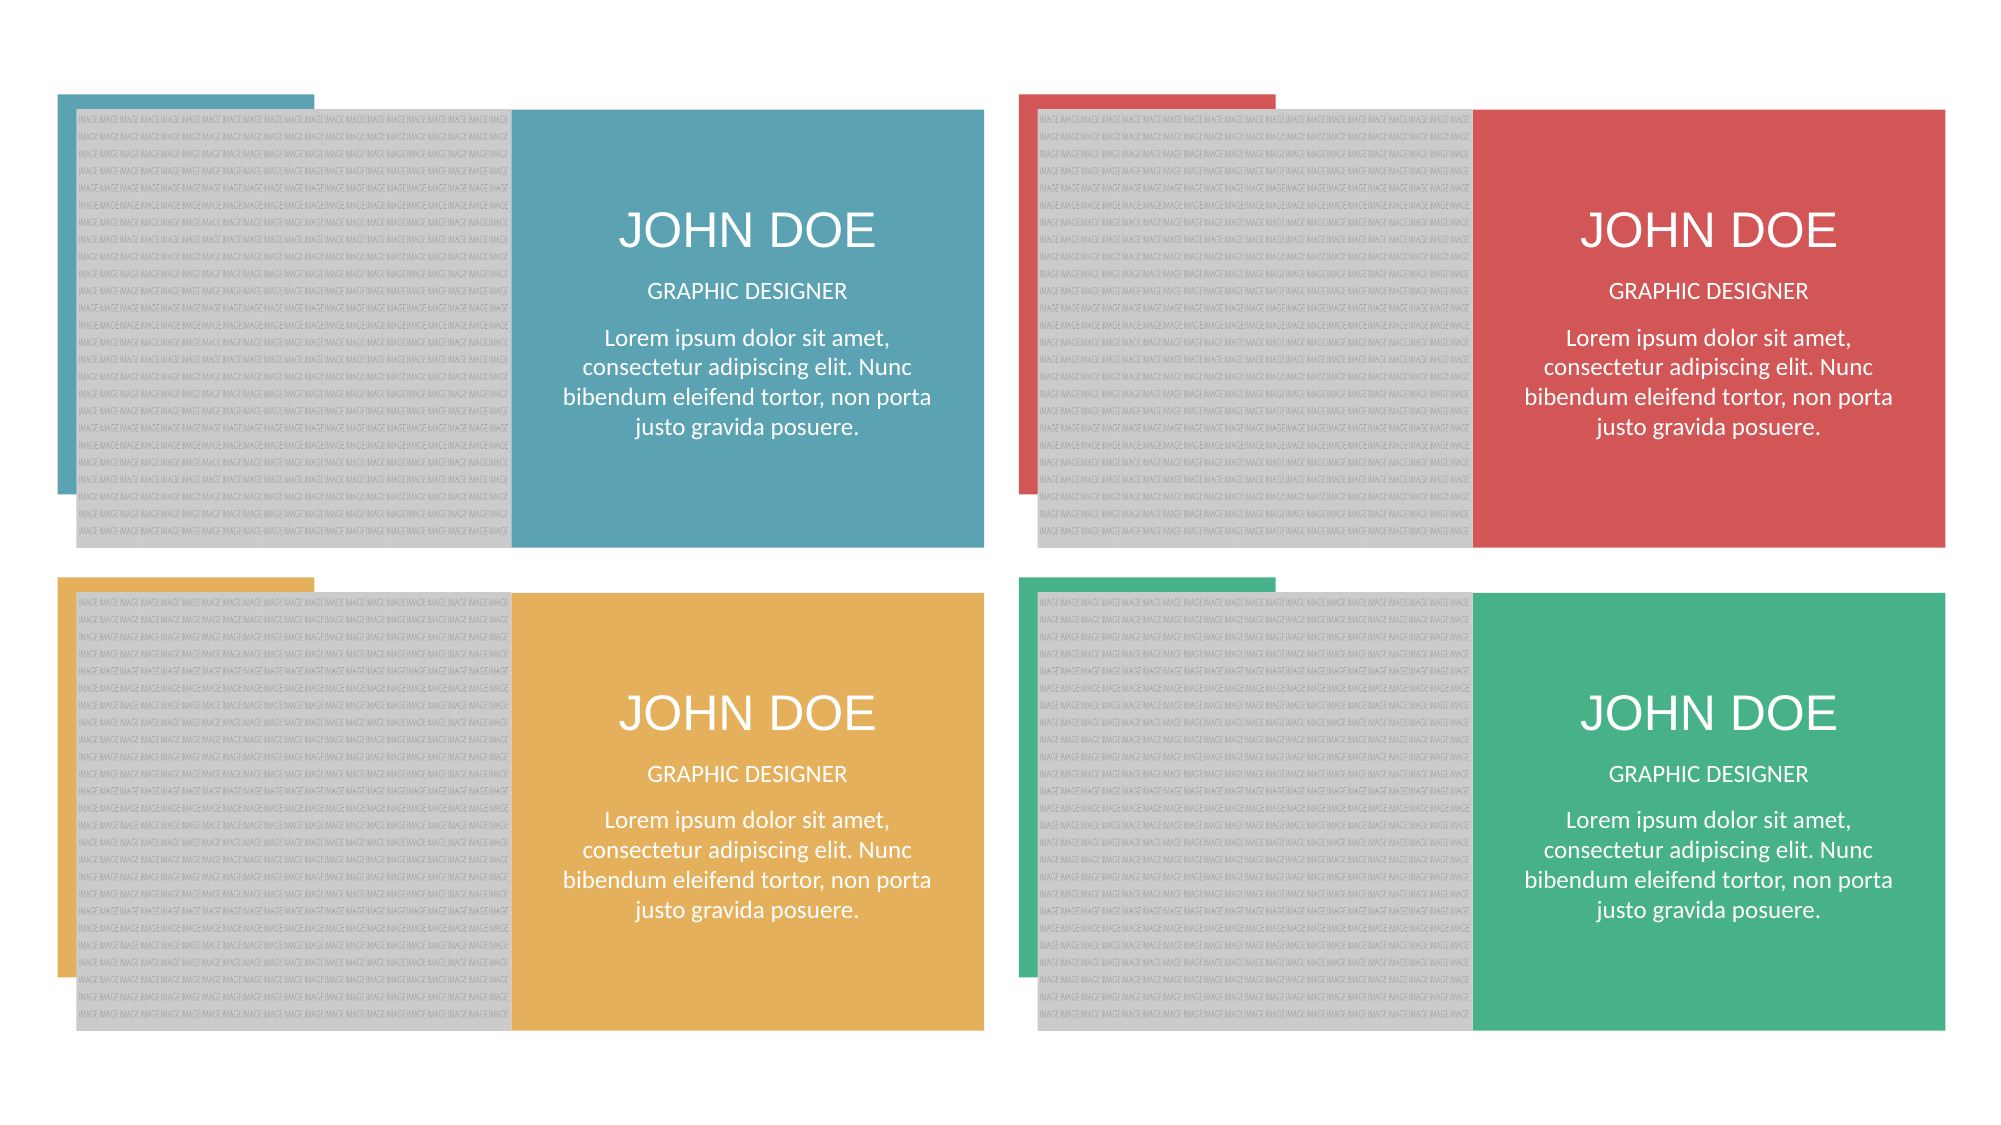

JOHN DOE
GRAPHIC DESIGNER
Lorem ipsum dolor sit amet, consectetur adipiscing elit. Nunc bibendum eleifend tortor, non porta justo gravida posuere.

JOHN DOE
GRAPHIC DESIGNER
Lorem ipsum dolor sit amet, consectetur adipiscing elit. Nunc bibendum eleifend tortor, non porta justo gravida posuere.

JOHN DOE
GRAPHIC DESIGNER
Lorem ipsum dolor sit amet, consectetur adipiscing elit. Nunc bibendum eleifend tortor, non porta justo gravida posuere.

JOHN DOE
GRAPHIC DESIGNER
Lorem ipsum dolor sit amet, consectetur adipiscing elit. Nunc bibendum eleifend tortor, non porta justo gravida posuere.